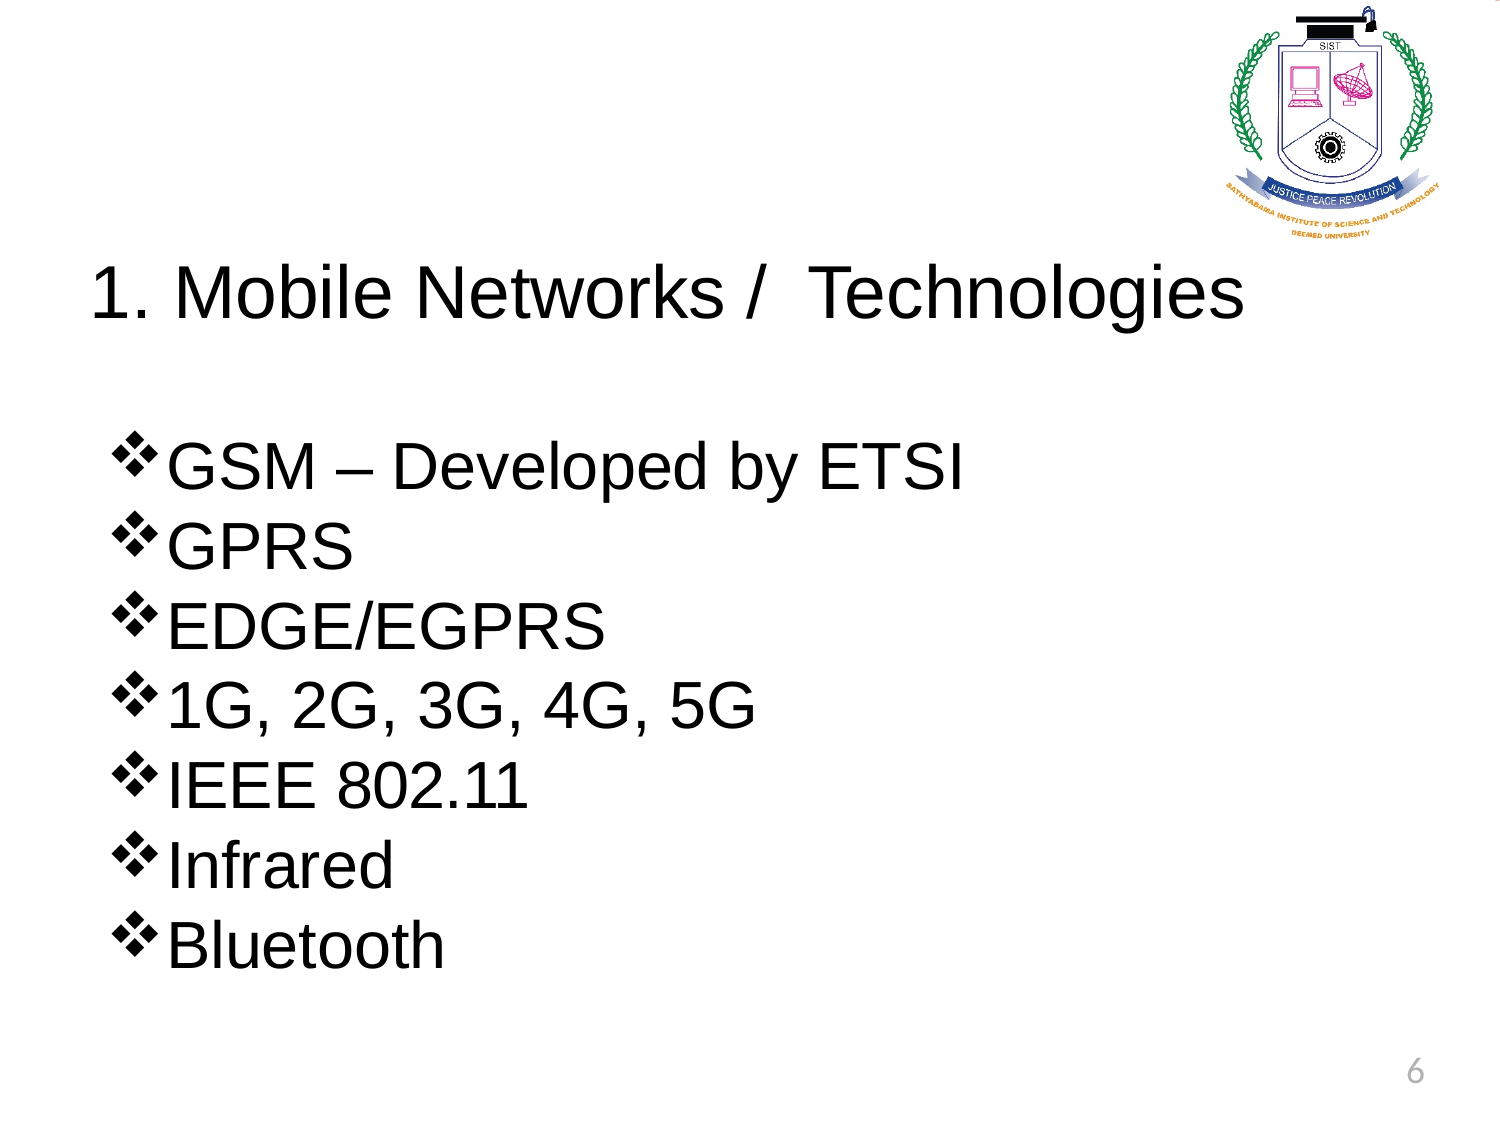

1. Mobile Networks /  Technologies
GSM – Developed by ETSI
GPRS
EDGE/EGPRS
1G, 2G, 3G, 4G, 5G
IEEE 802.11
Infrared
Bluetooth
6